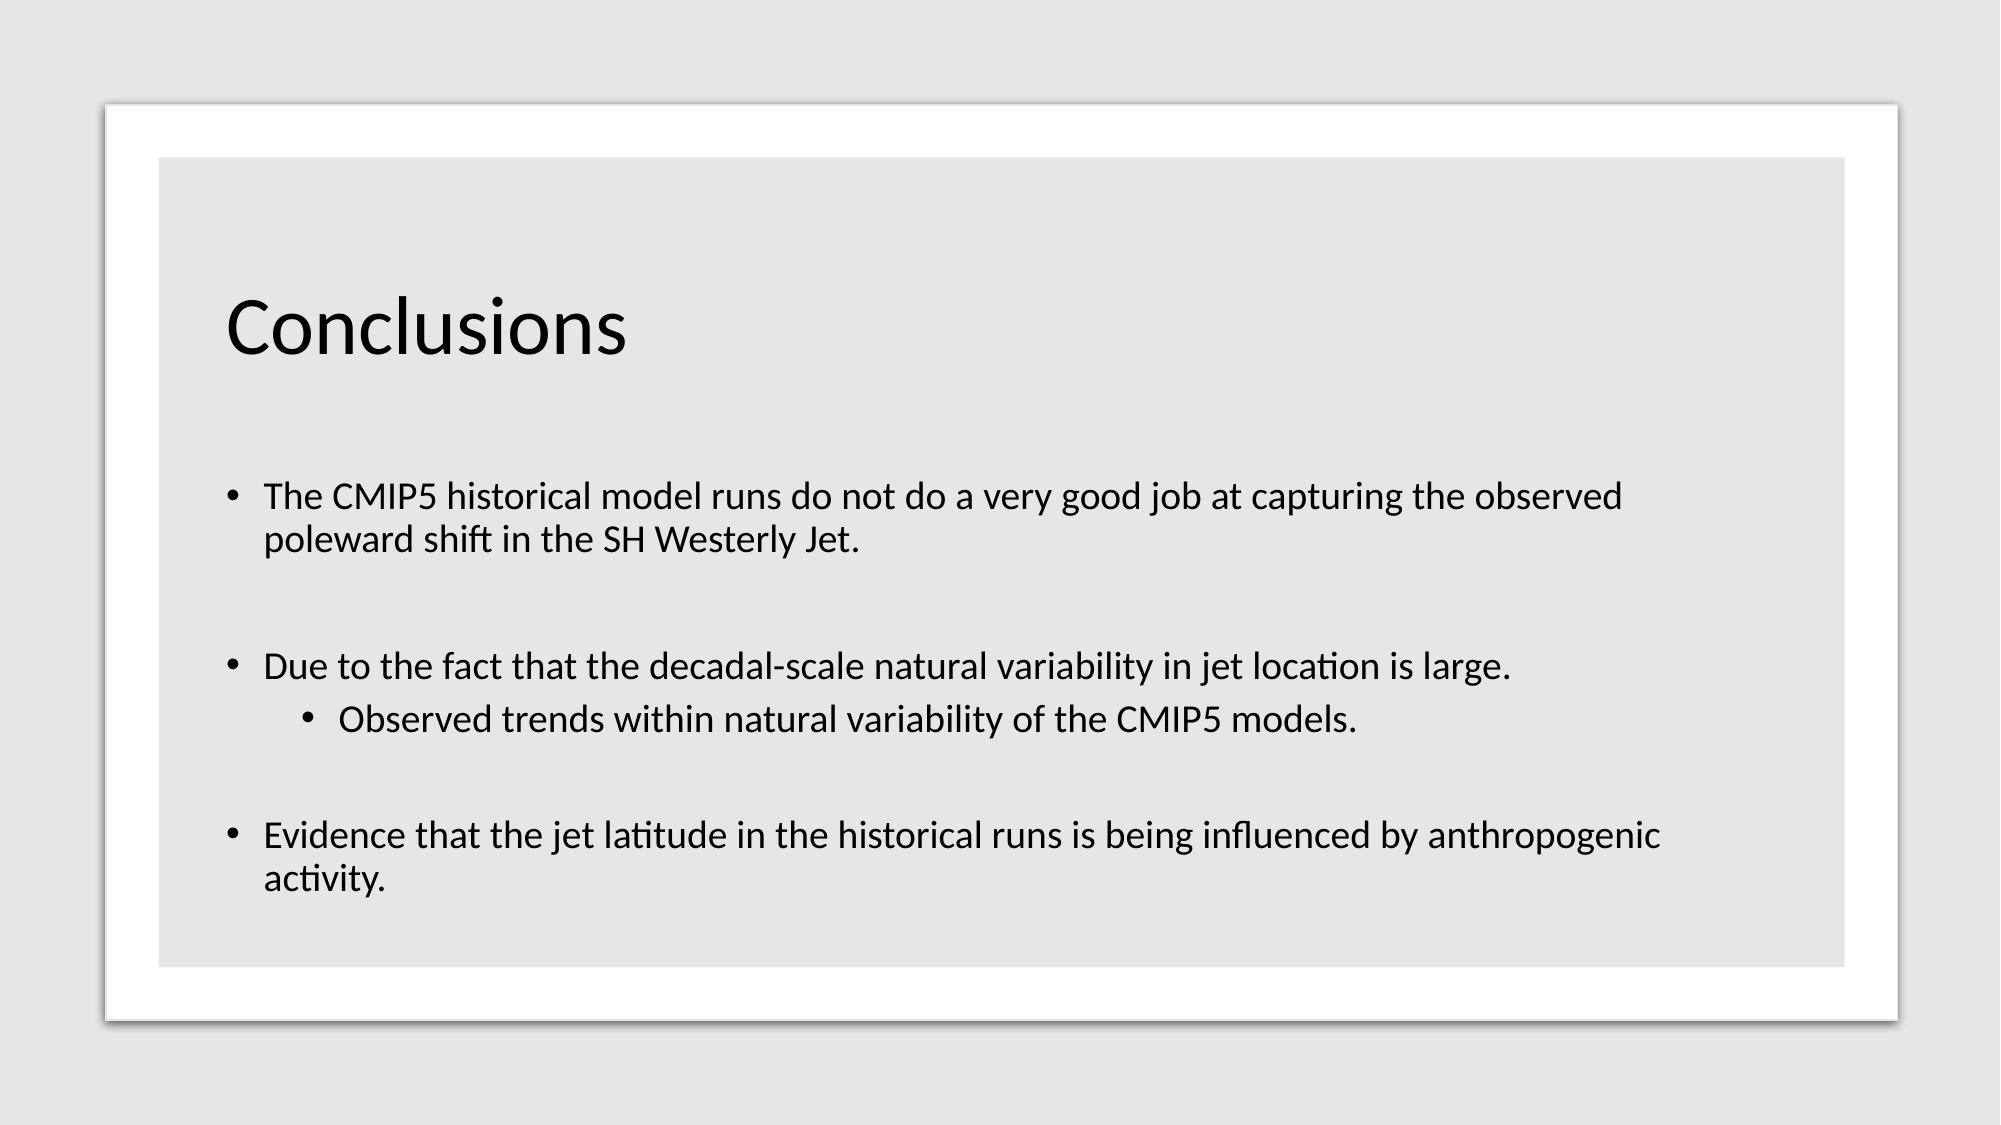

# Conclusions
The CMIP5 historical model runs do not do a very good job at capturing the observed poleward shift in the SH Westerly Jet.

Due to the fact that the decadal-scale natural variability in jet location is large.
Observed trends within natural variability of the CMIP5 models.

Evidence that the jet latitude in the historical runs is being influenced by anthropogenic activity.